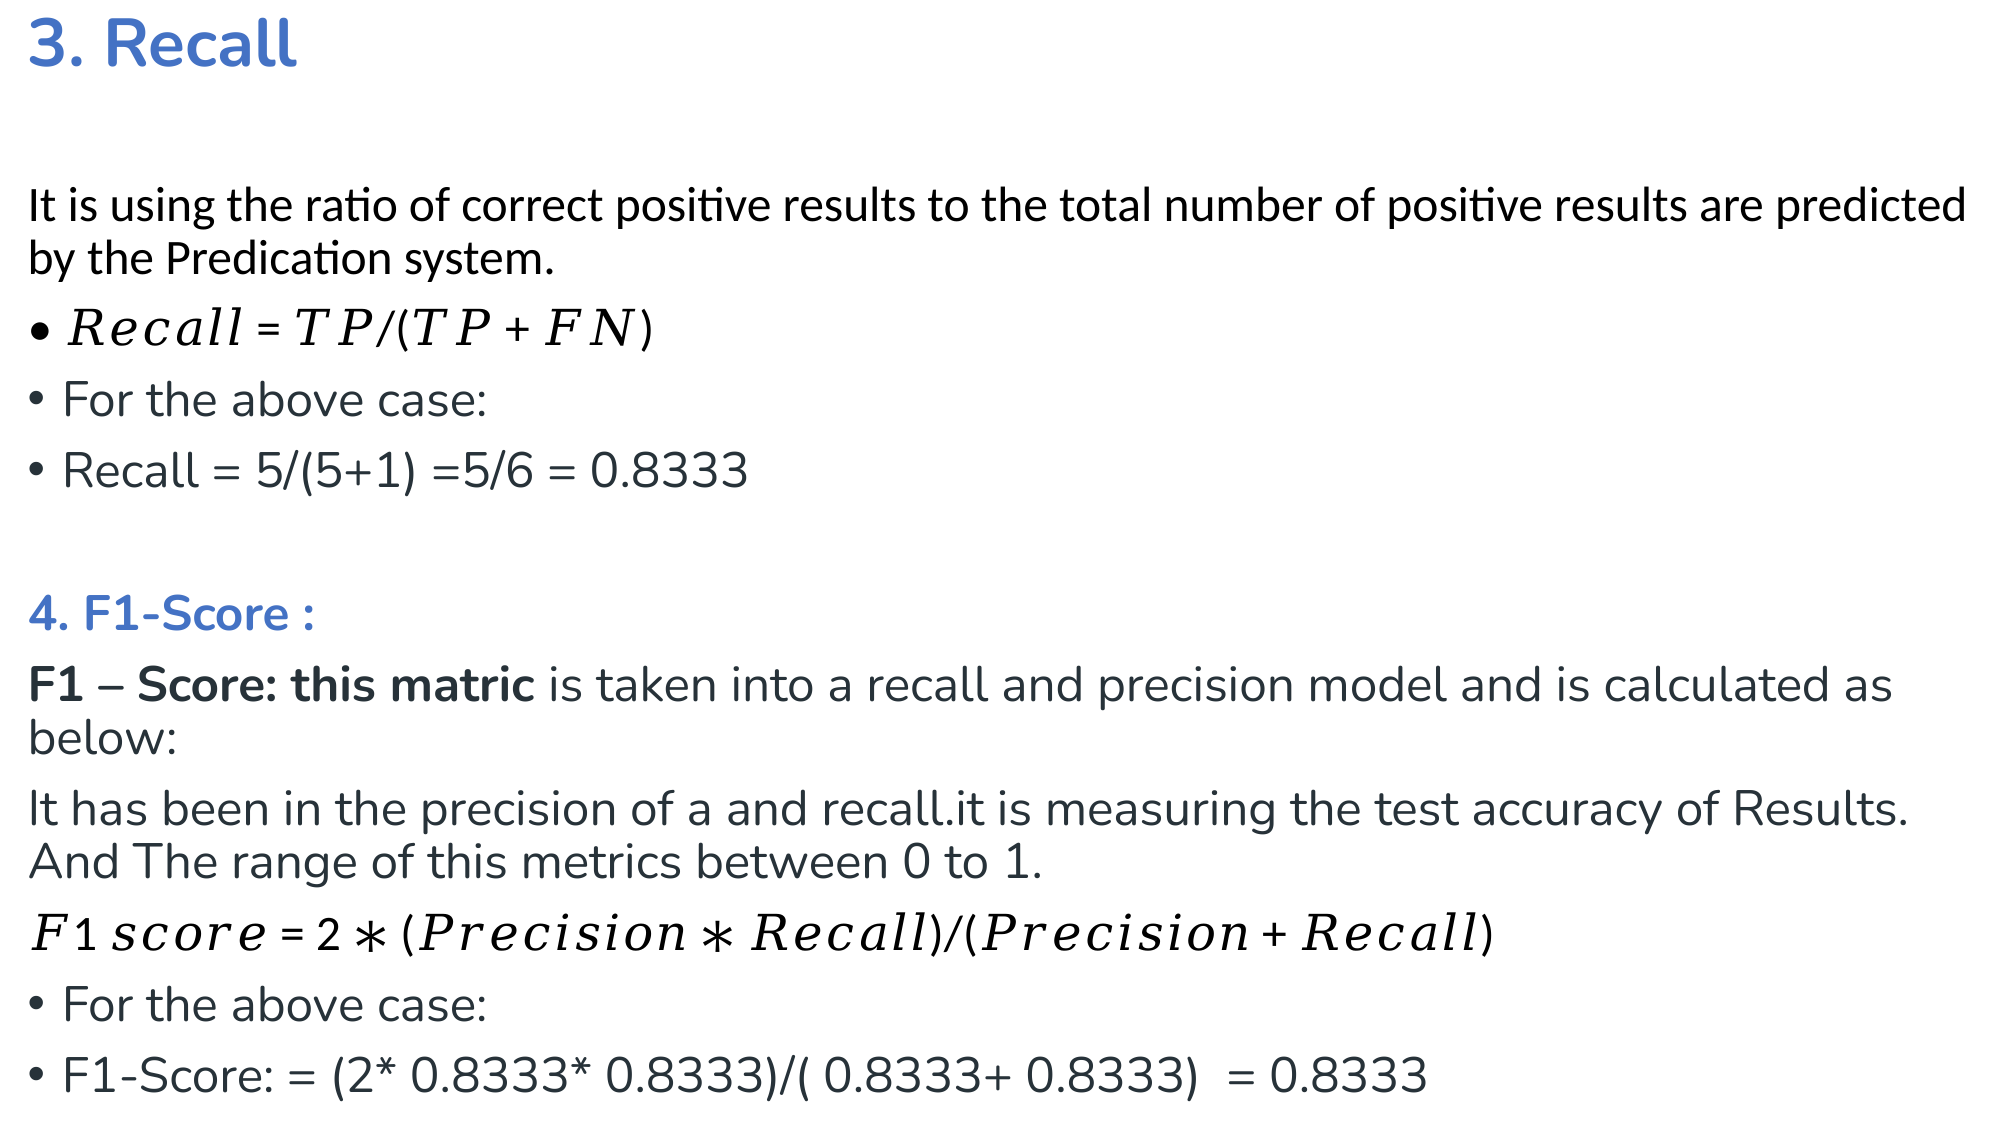

# 3. Recall
It is using the ratio of correct positive results to the total number of positive results are predicted by the Predication system.
• 𝑅𝑒𝑐𝑎𝑙𝑙 = 𝑇𝑃/(𝑇𝑃 + 𝐹𝑁)
For the above case:
Recall = 5/(5+1) =5/6 = 0.8333

4. F1-Score :
F1 – Score: this matric is taken into a recall and precision model and is calculated as below:
It has been in the precision of a and recall.it is measuring the test accuracy of Results. And The range of this metrics between 0 to 1.
𝐹1 𝑠𝑐𝑜𝑟𝑒 = 2 ∗ (𝑃𝑟𝑒𝑐𝑖𝑠𝑖𝑜𝑛 ∗ 𝑅𝑒𝑐𝑎𝑙𝑙)/(𝑃𝑟𝑒𝑐𝑖𝑠𝑖𝑜𝑛 + 𝑅𝑒𝑐𝑎𝑙𝑙)
For the above case:
F1-Score: = (2* 0.8333* 0.8333)/( 0.8333+ 0.8333)  = 0.8333